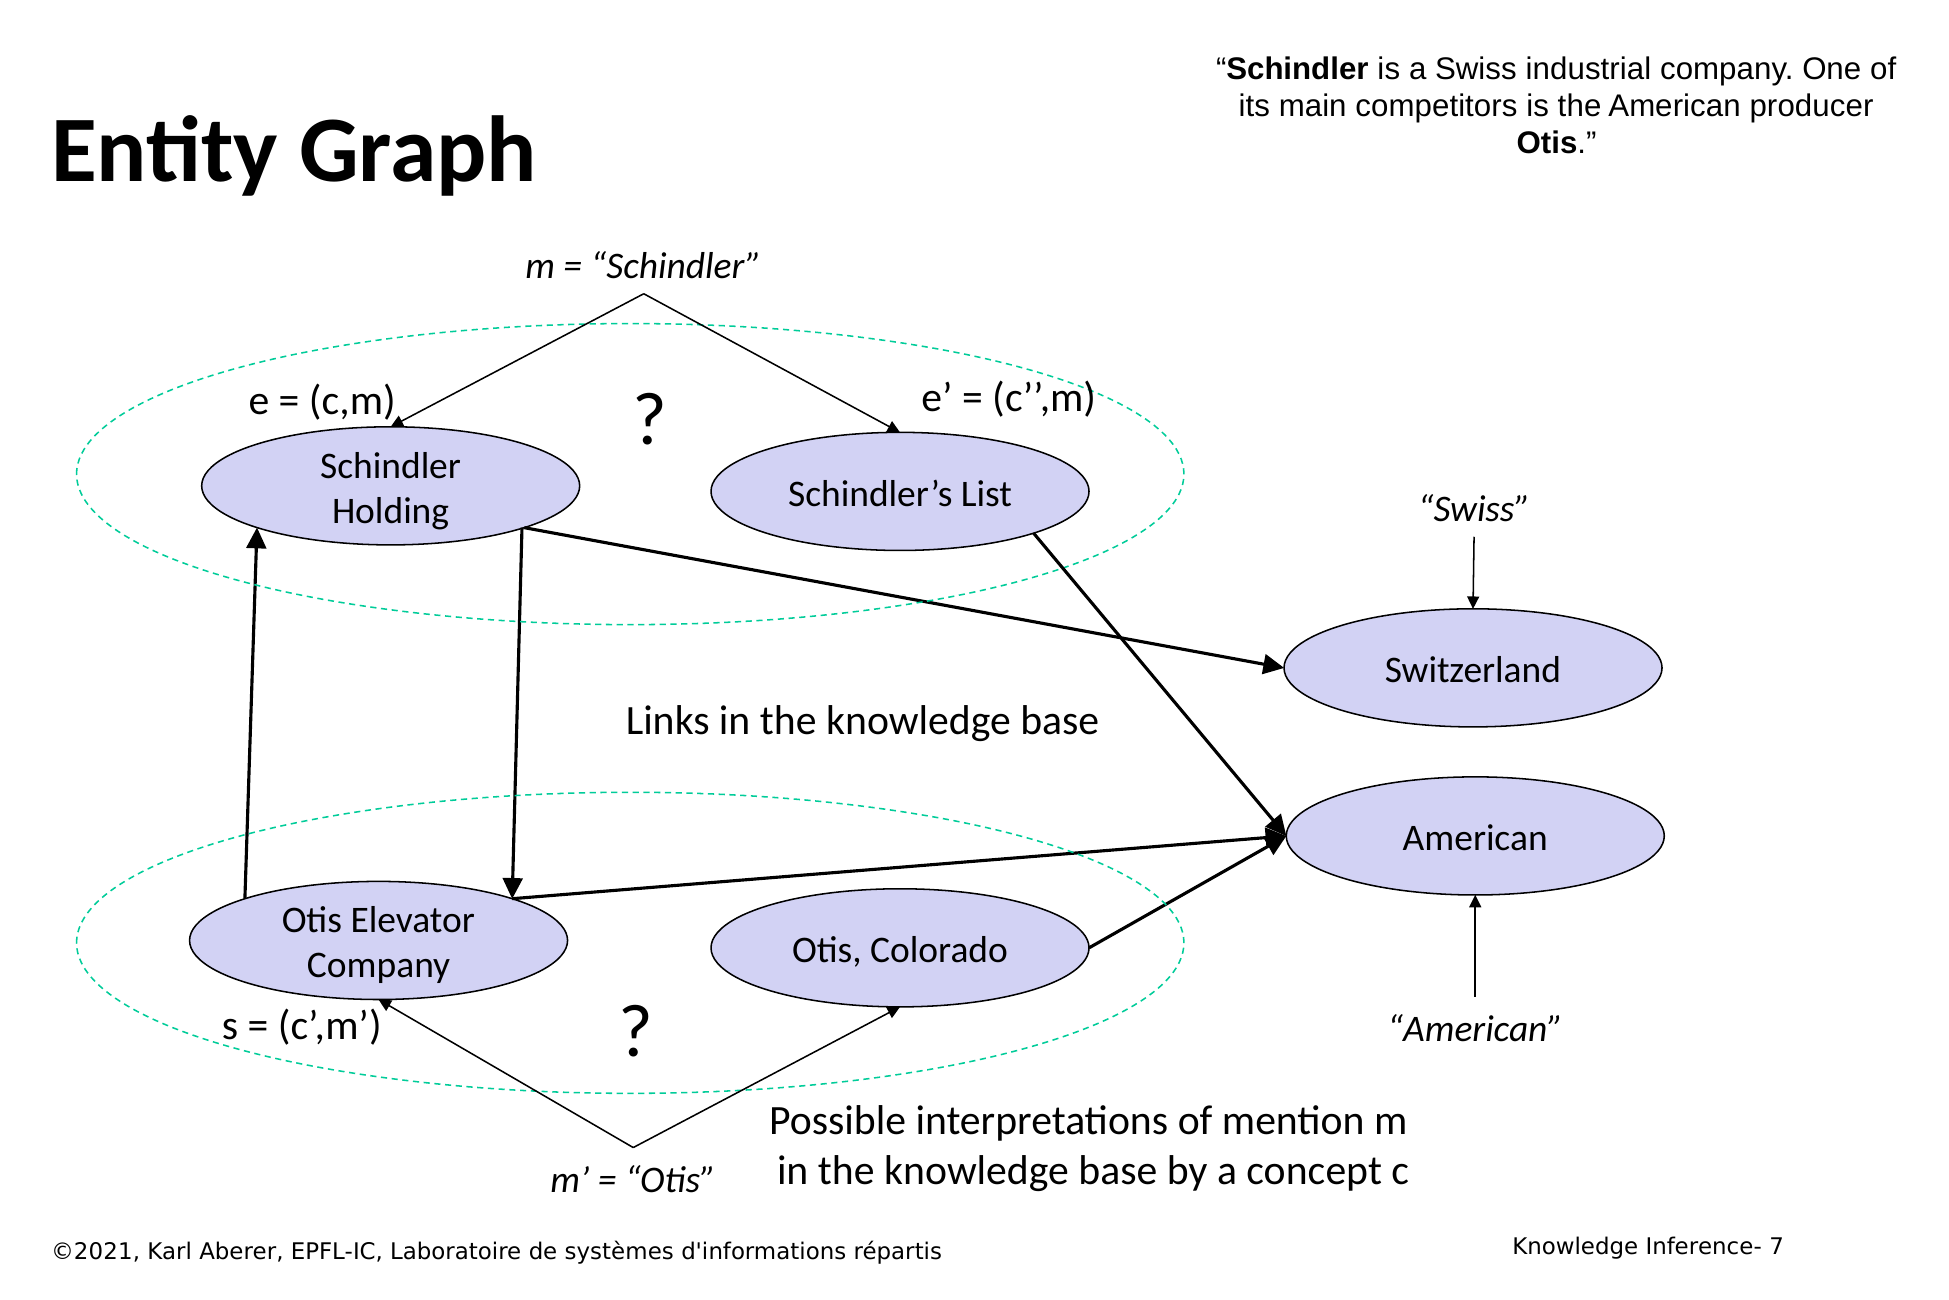

“Schindler is a Swiss industrial company. One of its main competitors is the American producer Otis.”
# Entity Graph
m = “Schindler”

?
e’ = (c’’,m)
e = (c,m)
Schindler Holding
Schindler’s List
“Swiss”
Switzerland
Links in the knowledge base
American

Otis Elevator Company
Otis, Colorado
?
s = (c’,m’)
“American”
Possible interpretations of mention m
in the knowledge base by a concept c
m’ = “Otis”
©2021, Karl Aberer, EPFL-IC, Laboratoire de systèmes d'informations répartis